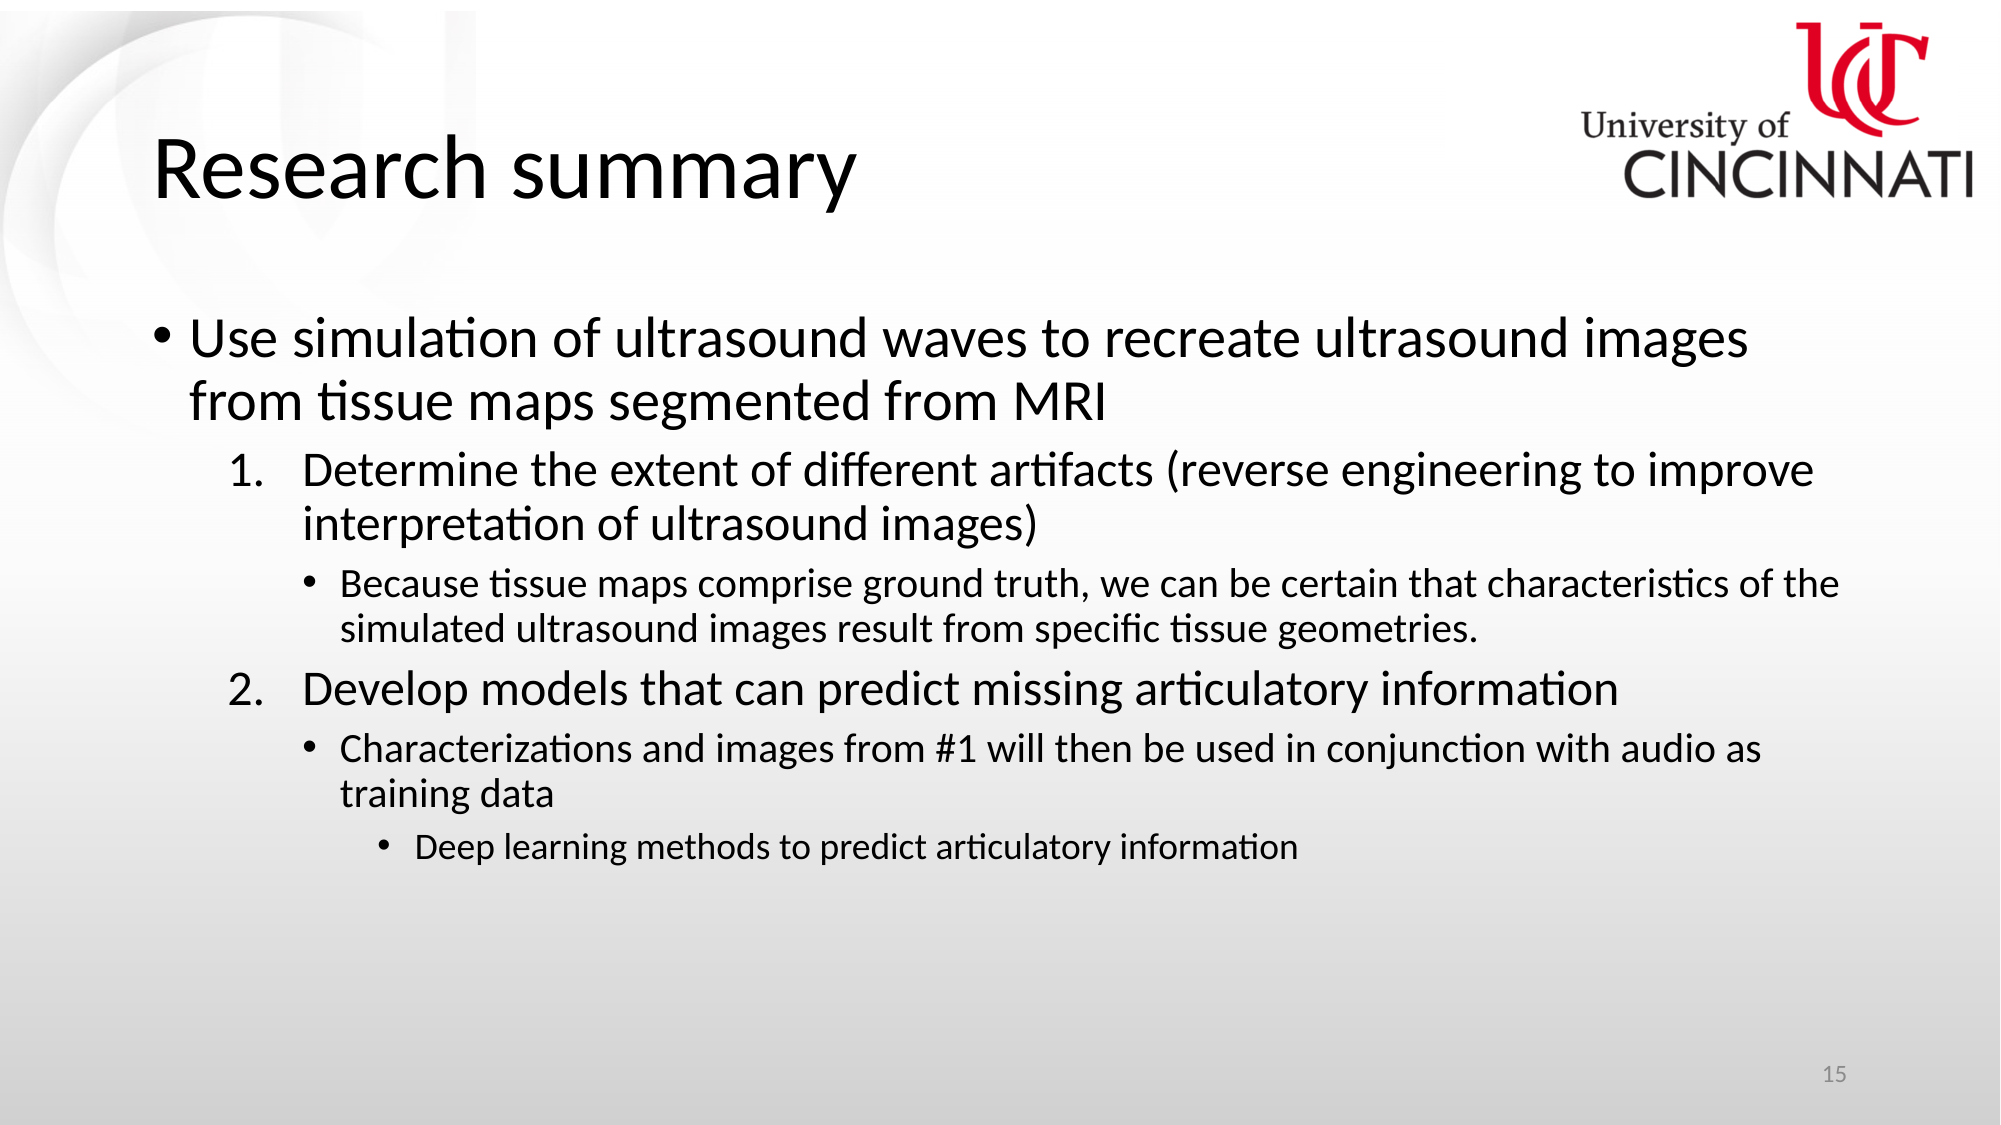

# Research summary
Use simulation of ultrasound waves to recreate ultrasound images from tissue maps segmented from MRI
Determine the extent of different artifacts (reverse engineering to improve interpretation of ultrasound images)
Because tissue maps comprise ground truth, we can be certain that characteristics of the simulated ultrasound images result from specific tissue geometries.
Develop models that can predict missing articulatory information
Characterizations and images from #1 will then be used in conjunction with audio as training data
Deep learning methods to predict articulatory information
15